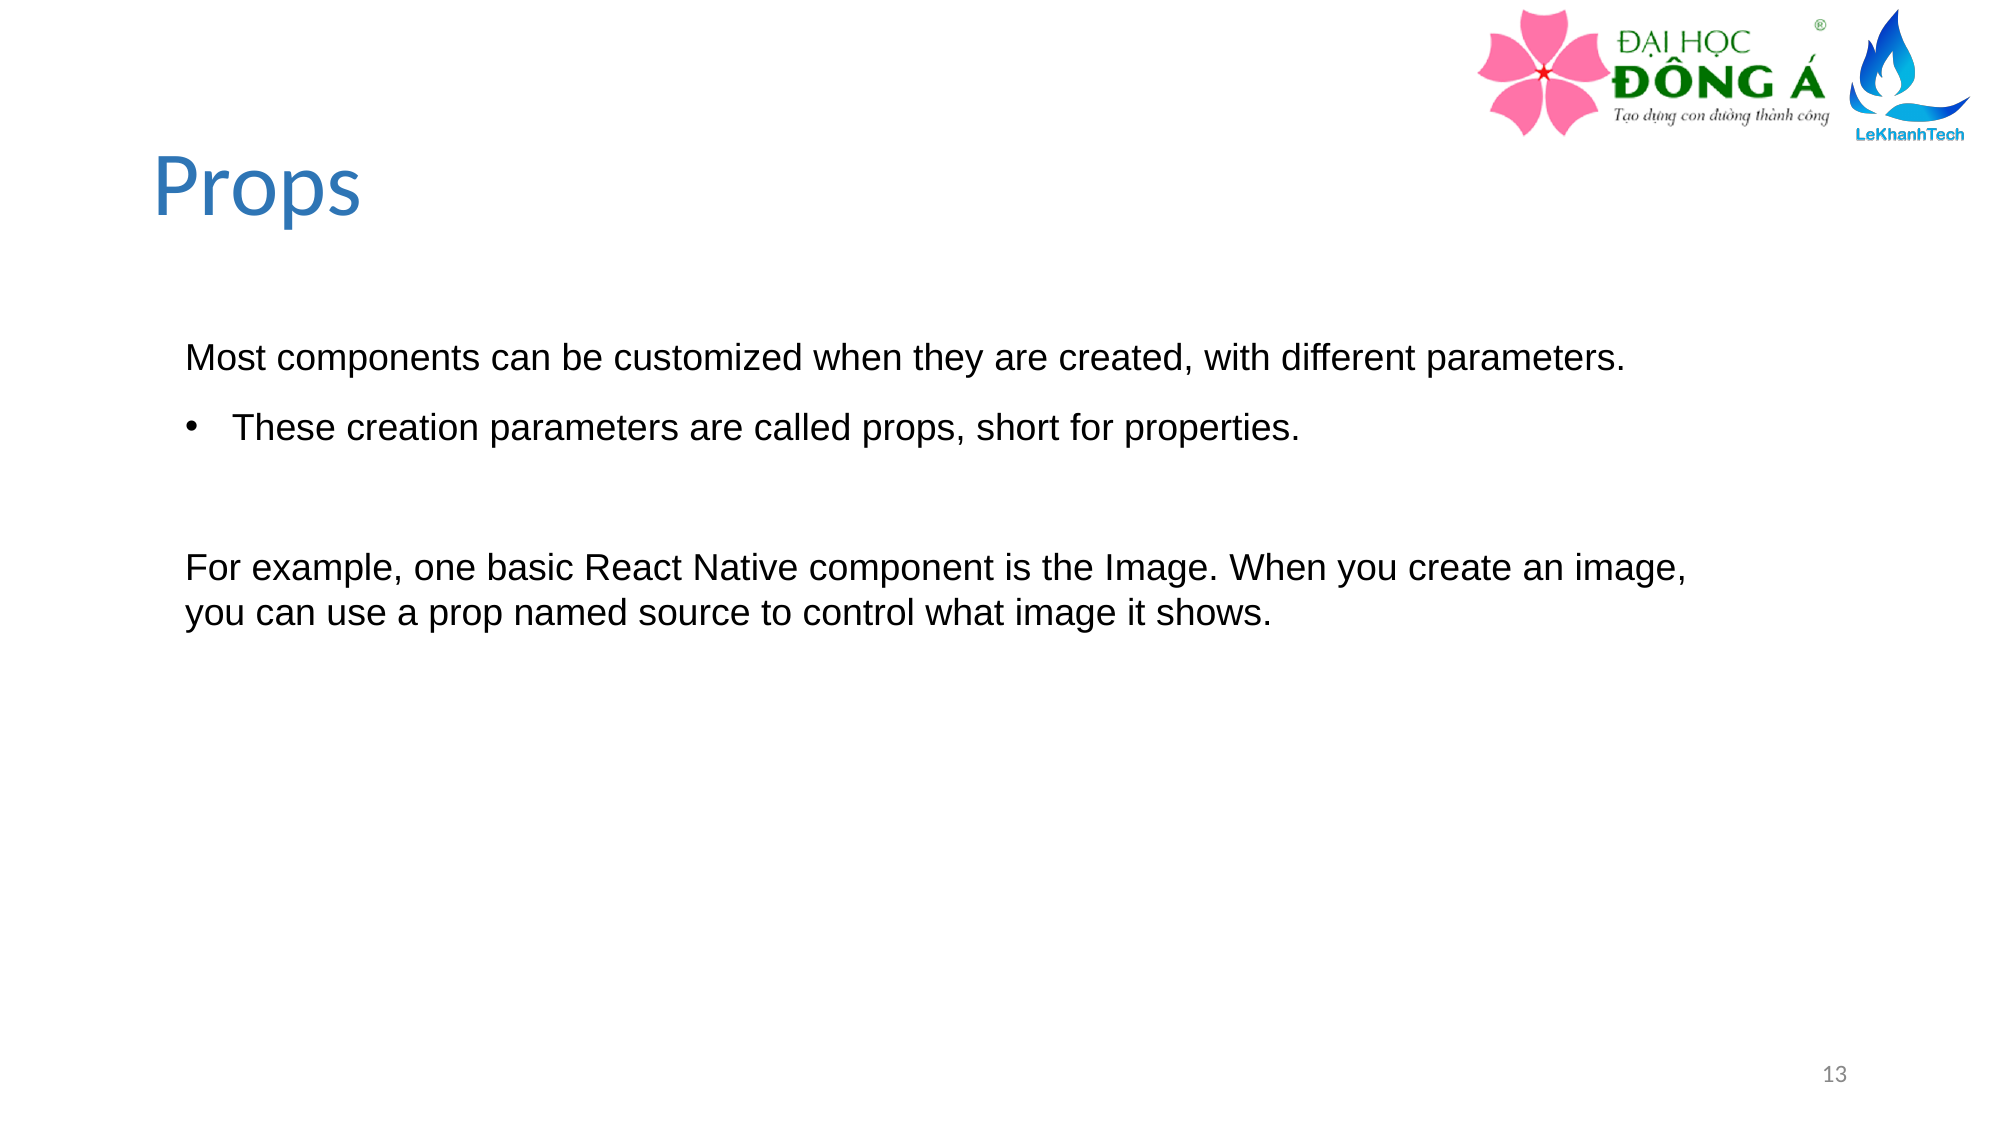

# Props
Most components can be customized when they are created, with different parameters.
These creation parameters are called props, short for properties.

For example, one basic React Native component is the Image. When you create an image, you can use a prop named source to control what image it shows.
13